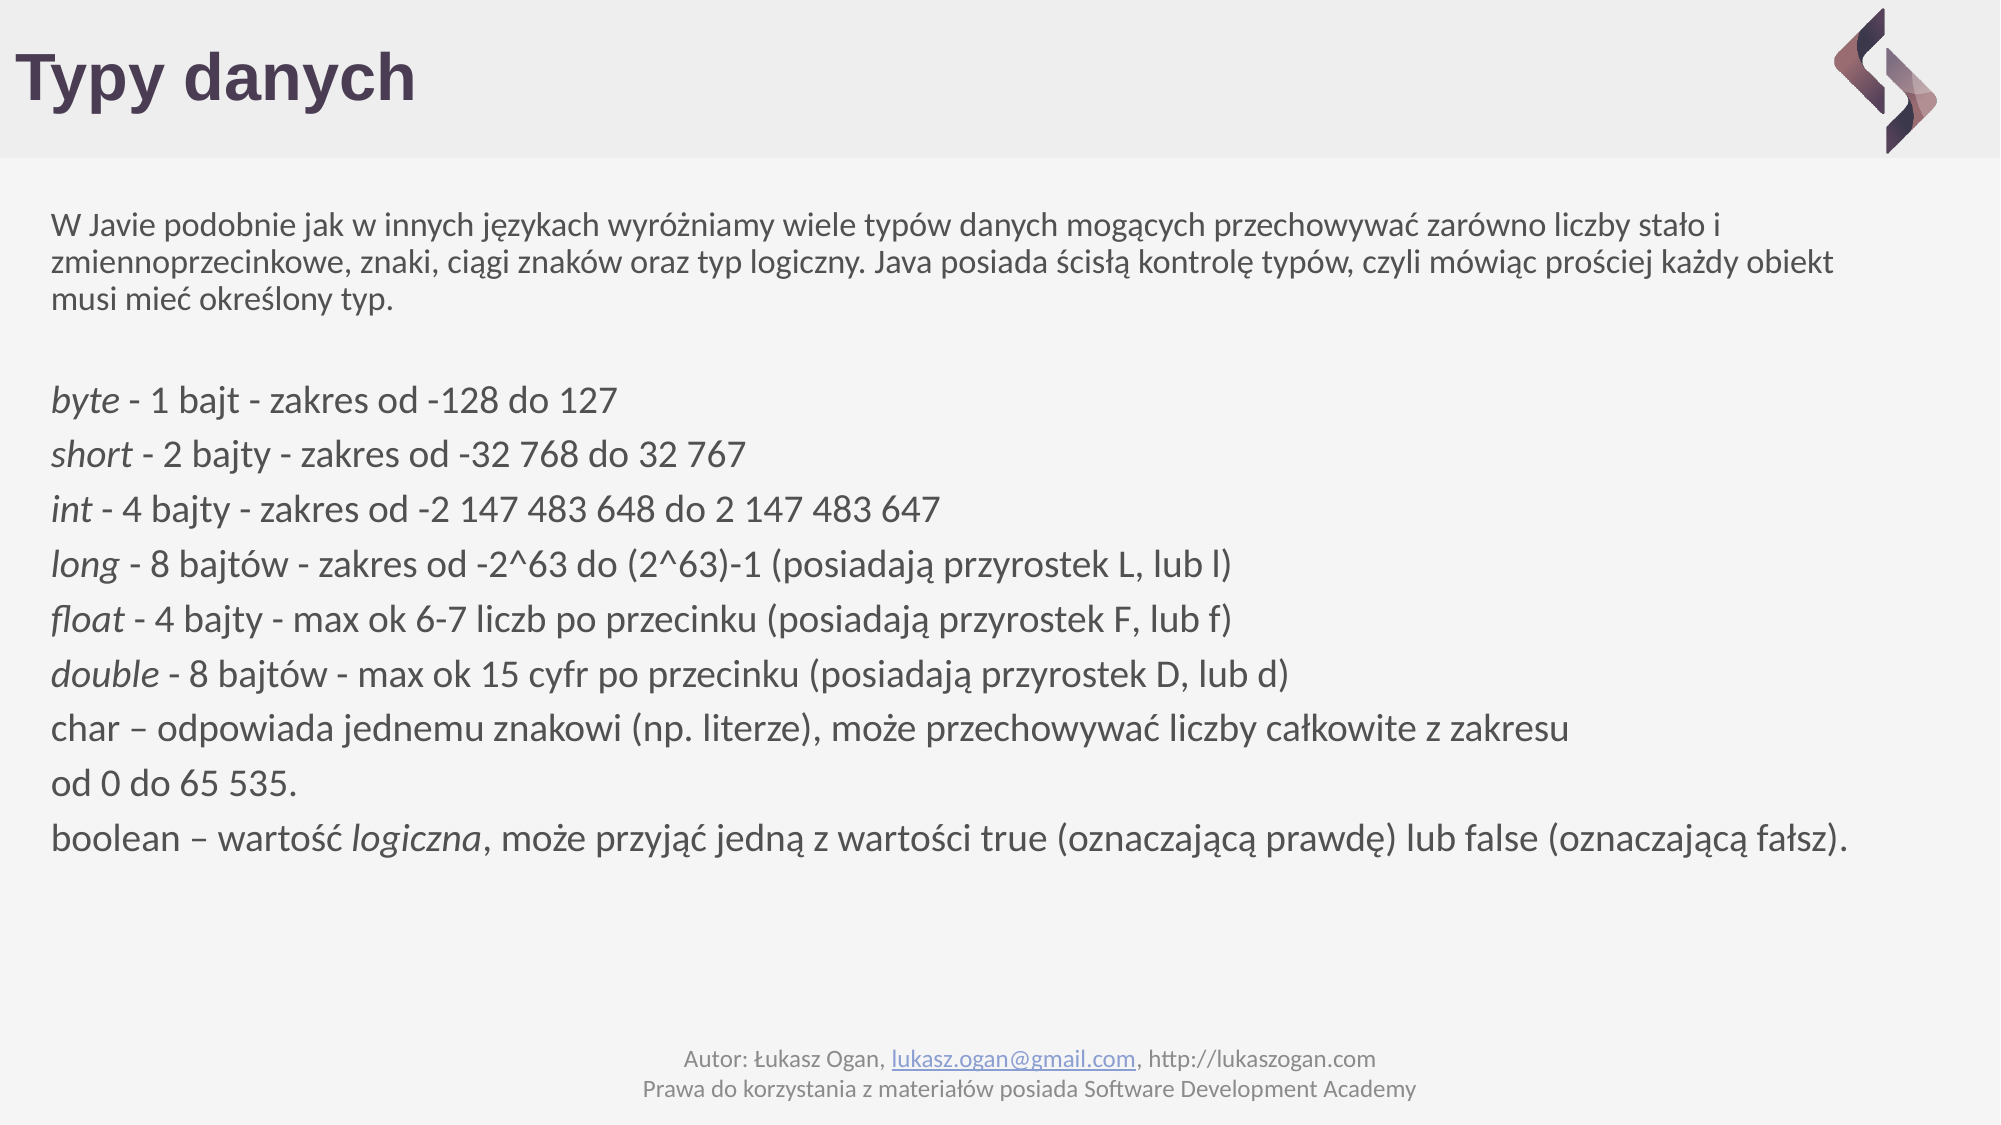

# Typy danych
W Javie podobnie jak w innych językach wyróżniamy wiele typów danych mogących przechowywać zarówno liczby stało i zmiennoprzecinkowe, znaki, ciągi znaków oraz typ logiczny. Java posiada ścisłą kontrolę typów, czyli mówiąc prościej każdy obiekt musi mieć określony typ.

byte - 1 bajt - zakres od -128 do 127
short - 2 bajty - zakres od -32 768 do 32 767
int - 4 bajty - zakres od -2 147 483 648 do 2 147 483 647
long - 8 bajtów - zakres od -2^63 do (2^63)-1 (posiadają przyrostek L, lub l)
float - 4 bajty - max ok 6-7 liczb po przecinku (posiadają przyrostek F, lub f)
double - 8 bajtów - max ok 15 cyfr po przecinku (posiadają przyrostek D, lub d)
char – odpowiada jednemu znakowi (np. literze), może przechowywać liczby całkowite z zakresu
od 0 do 65 535.
boolean – wartość logiczna, może przyjąć jedną z wartości true (oznaczającą prawdę) lub false (oznaczającą fałsz).

Autor: Łukasz Ogan, lukasz.ogan@gmail.com, http://lukaszogan.com
Prawa do korzystania z materiałów posiada Software Development Academy